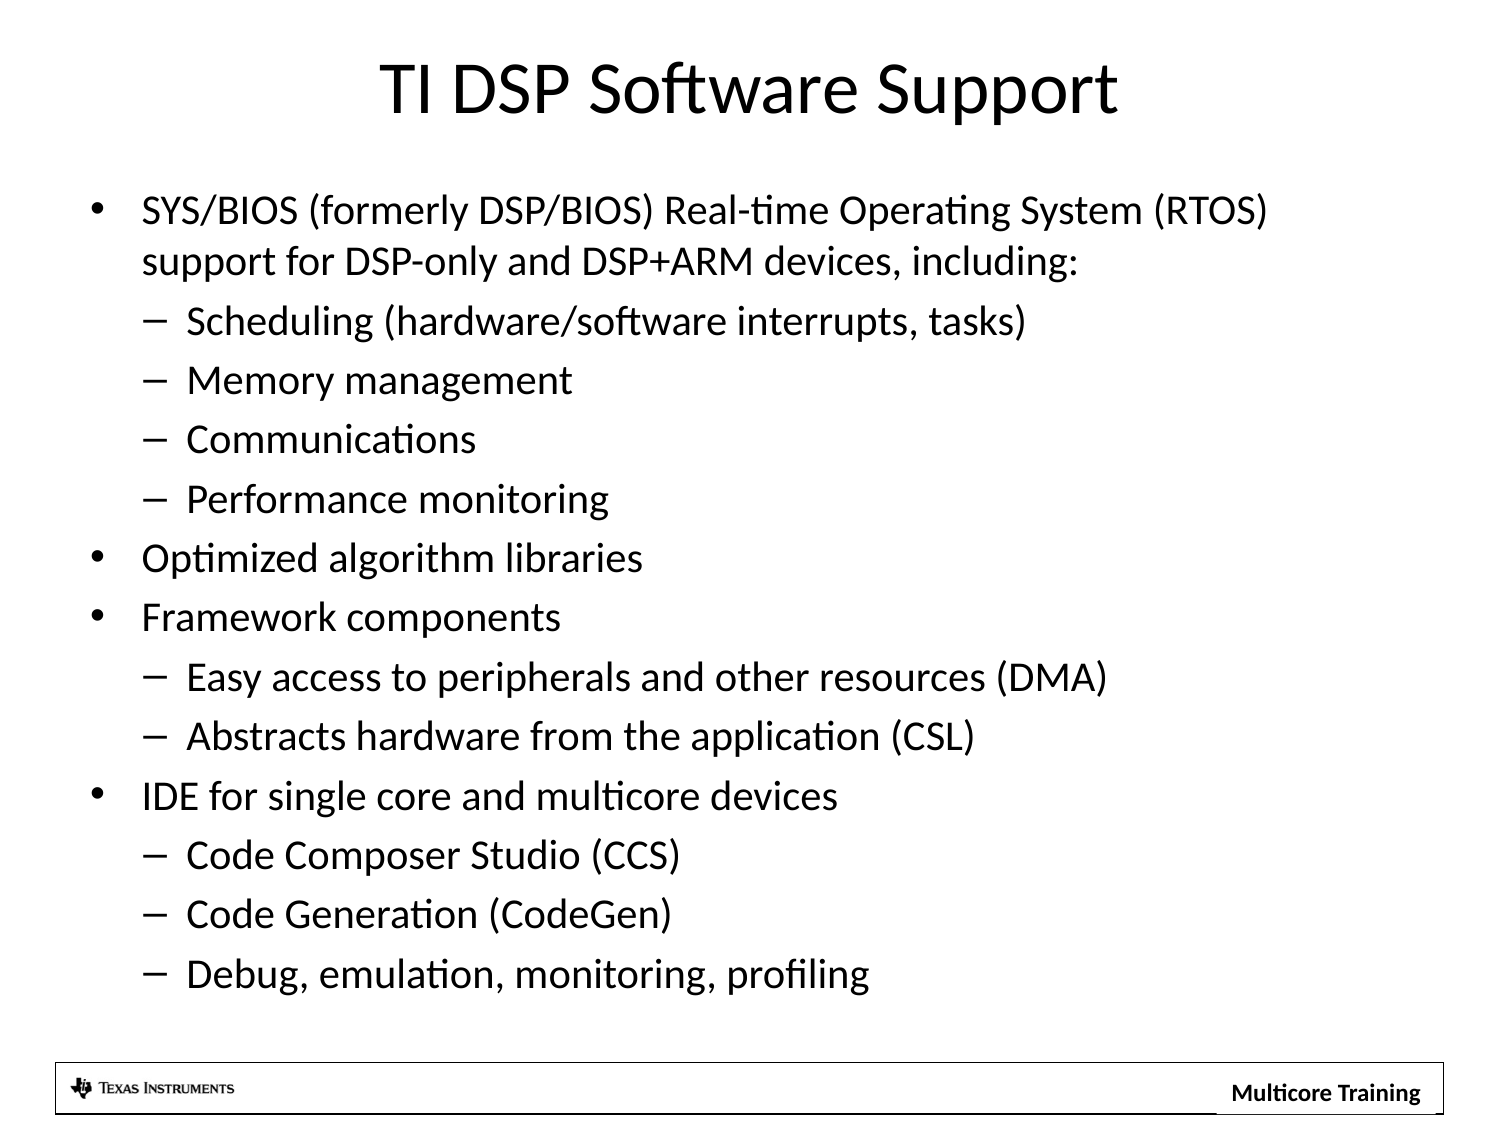

# TI DSP Software Support
SYS/BIOS (formerly DSP/BIOS) Real-time Operating System (RTOS) support for DSP-only and DSP+ARM devices, including:
Scheduling (hardware/software interrupts, tasks)
Memory management
Communications
Performance monitoring
Optimized algorithm libraries
Framework components
Easy access to peripherals and other resources (DMA)
Abstracts hardware from the application (CSL)
IDE for single core and multicore devices
Code Composer Studio (CCS)
Code Generation (CodeGen)
Debug, emulation, monitoring, profiling